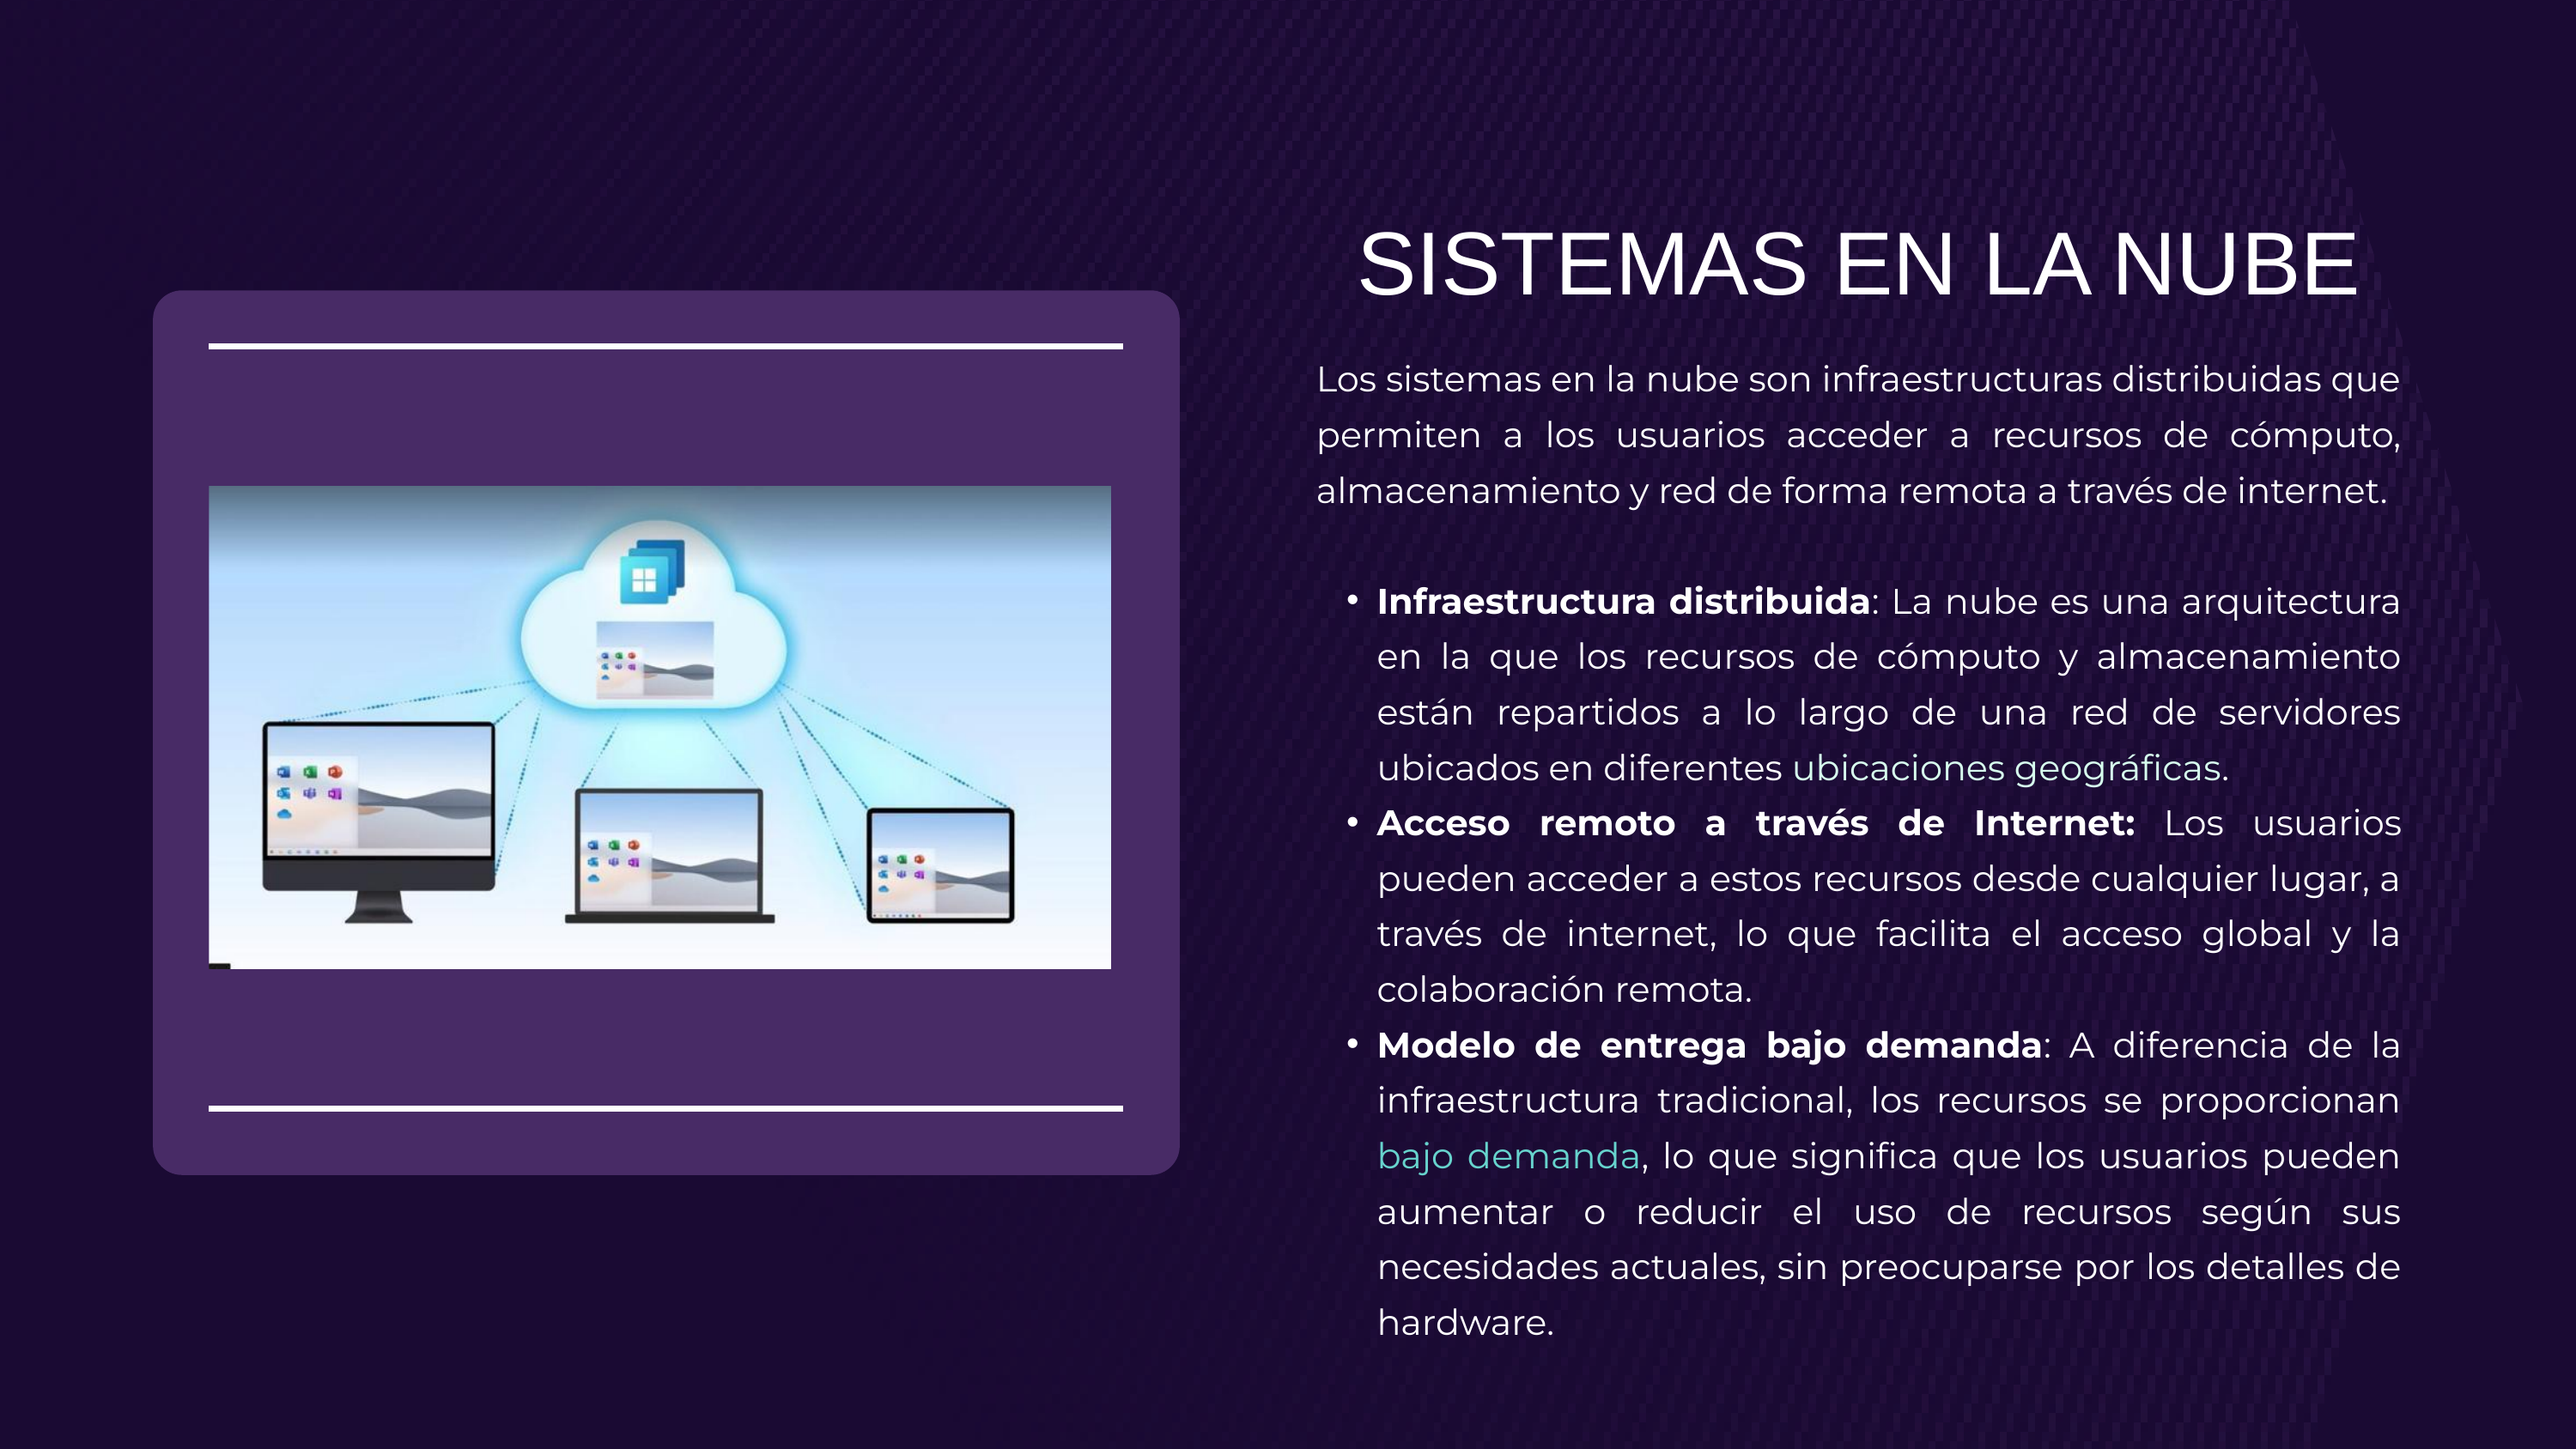

SISTEMAS EN LA NUBE

Los sistemas en la nube son infraestructuras distribuidas que permiten a los usuarios acceder a recursos de cómputo, almacenamiento y red de forma remota a través de internet.

Infraestructura distribuida: La nube es una arquitectura en la que los recursos de cómputo y almacenamiento están repartidos a lo largo de una red de servidores ubicados en diferentes ubicaciones geográficas.
Acceso remoto a través de Internet: Los usuarios pueden acceder a estos recursos desde cualquier lugar, a través de internet, lo que facilita el acceso global y la colaboración remota.
Modelo de entrega bajo demanda: A diferencia de la infraestructura tradicional, los recursos se proporcionan bajo demanda, lo que significa que los usuarios pueden aumentar o reducir el uso de recursos según sus necesidades actuales, sin preocuparse por los detalles de hardware.